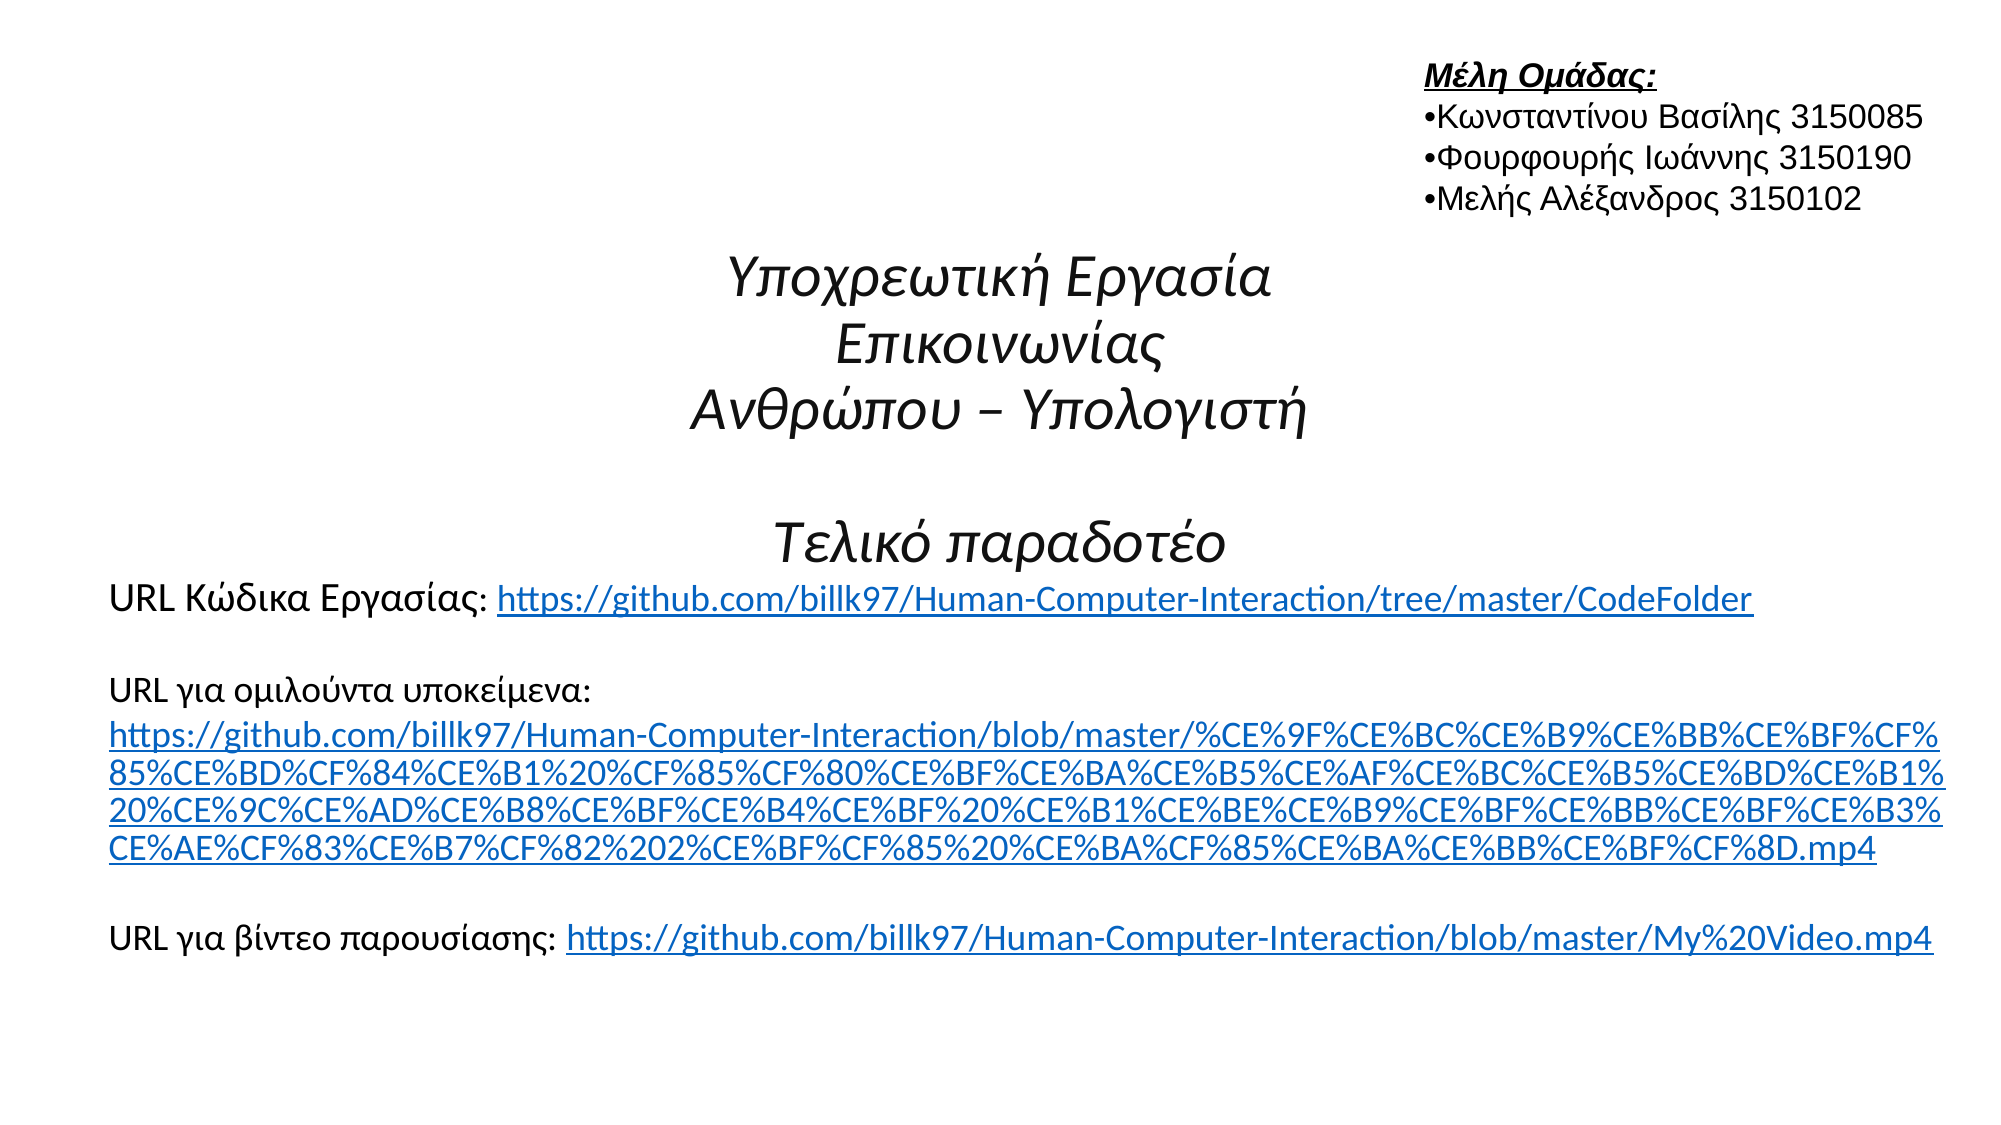

Υποχρεωτική Εργασία
 Επικοινωνίας
Ανθρώπου – Υπολογιστή
Τελικό παραδοτέο

Μέλη Ομάδας:
•Κωνσταντίνου Βασίλης 3150085
•Φουρφουρής Ιωάννης 3150190
•Μελής Αλέξανδρος 3150102
URL Κώδικα Εργασίας: https://github.com/billk97/Human-Computer-Interaction/tree/master/CodeFolder

URL για ομιλούντα υποκείμενα: https://github.com/billk97/Human-Computer-Interaction/blob/master/%CE%9F%CE%BC%CE%B9%CE%BB%CE%BF%CF%85%CE%BD%CF%84%CE%B1%20%CF%85%CF%80%CE%BF%CE%BA%CE%B5%CE%AF%CE%BC%CE%B5%CE%BD%CE%B1%20%CE%9C%CE%AD%CE%B8%CE%BF%CE%B4%CE%BF%20%CE%B1%CE%BE%CE%B9%CE%BF%CE%BB%CE%BF%CE%B3%CE%AE%CF%83%CE%B7%CF%82%202%CE%BF%CF%85%20%CE%BA%CF%85%CE%BA%CE%BB%CE%BF%CF%8D.mp4

URL για βίντεο παρουσίασης: https://github.com/billk97/Human-Computer-Interaction/blob/master/My%20Video.mp4